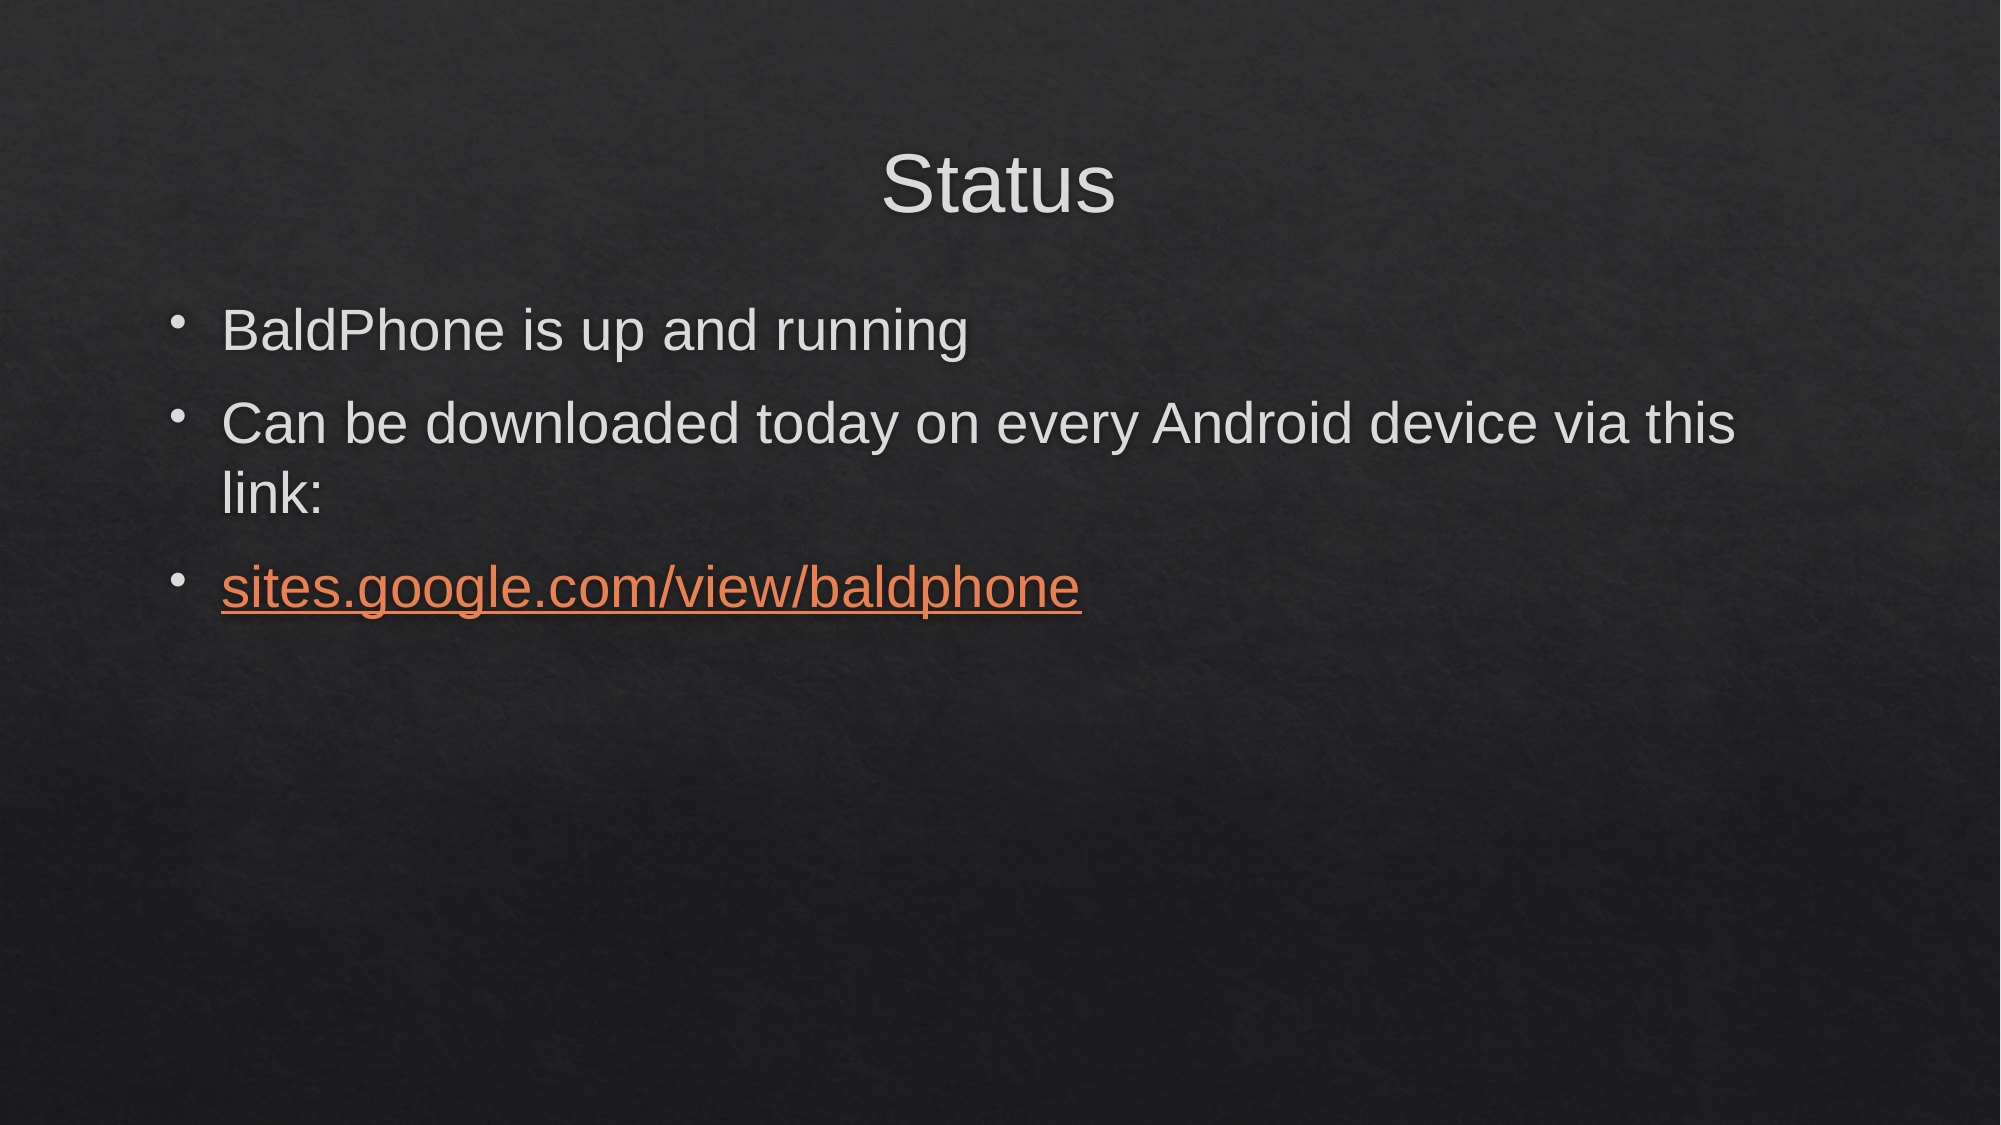

# Status
BaldPhone is up and running
Can be downloaded today on every Android device via this link:
sites.google.com/view/baldphone